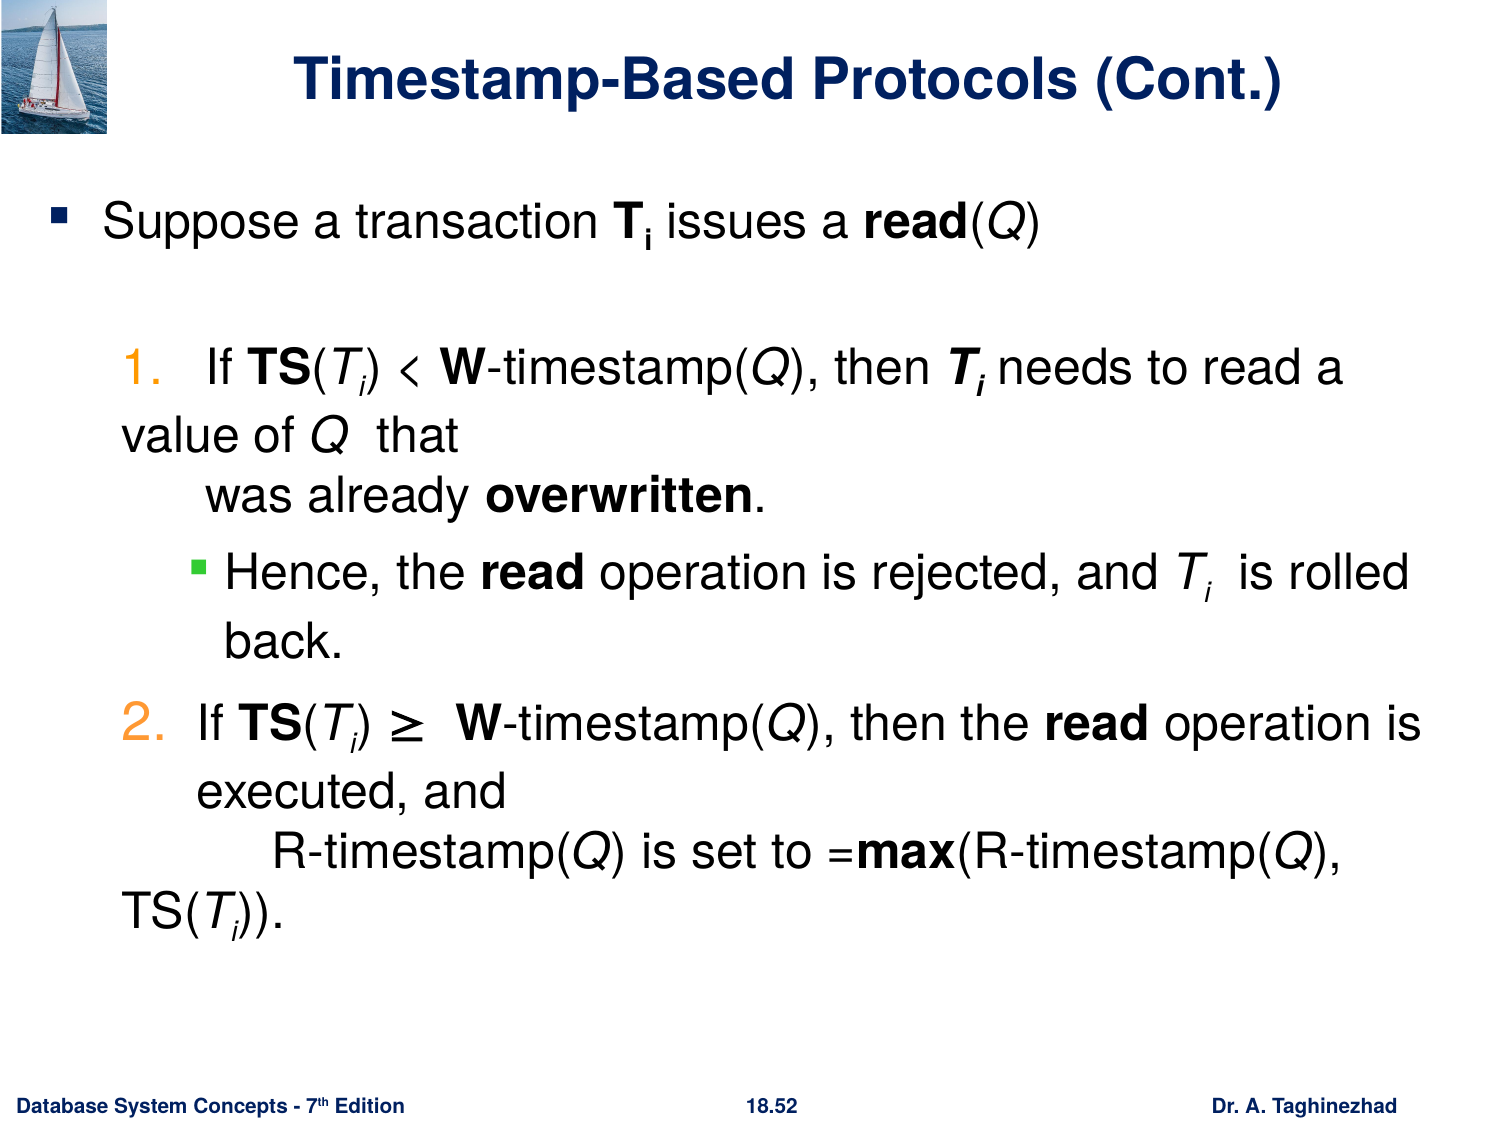

# Timestamp-Based Protocols (Cont.)
Suppose a transaction Ti issues a read(Q)

1.   If TS(Ti) < W-timestamp(Q), then Ti needs to read a value of Q  that
      was already overwritten.
Hence, the read operation is rejected, and Ti  is rolled back.

If TS(Ti) ≥  W-timestamp(Q), then the read operation is executed, and
	R-timestamp(Q) is set to =max(R-timestamp(Q), TS(Ti)).